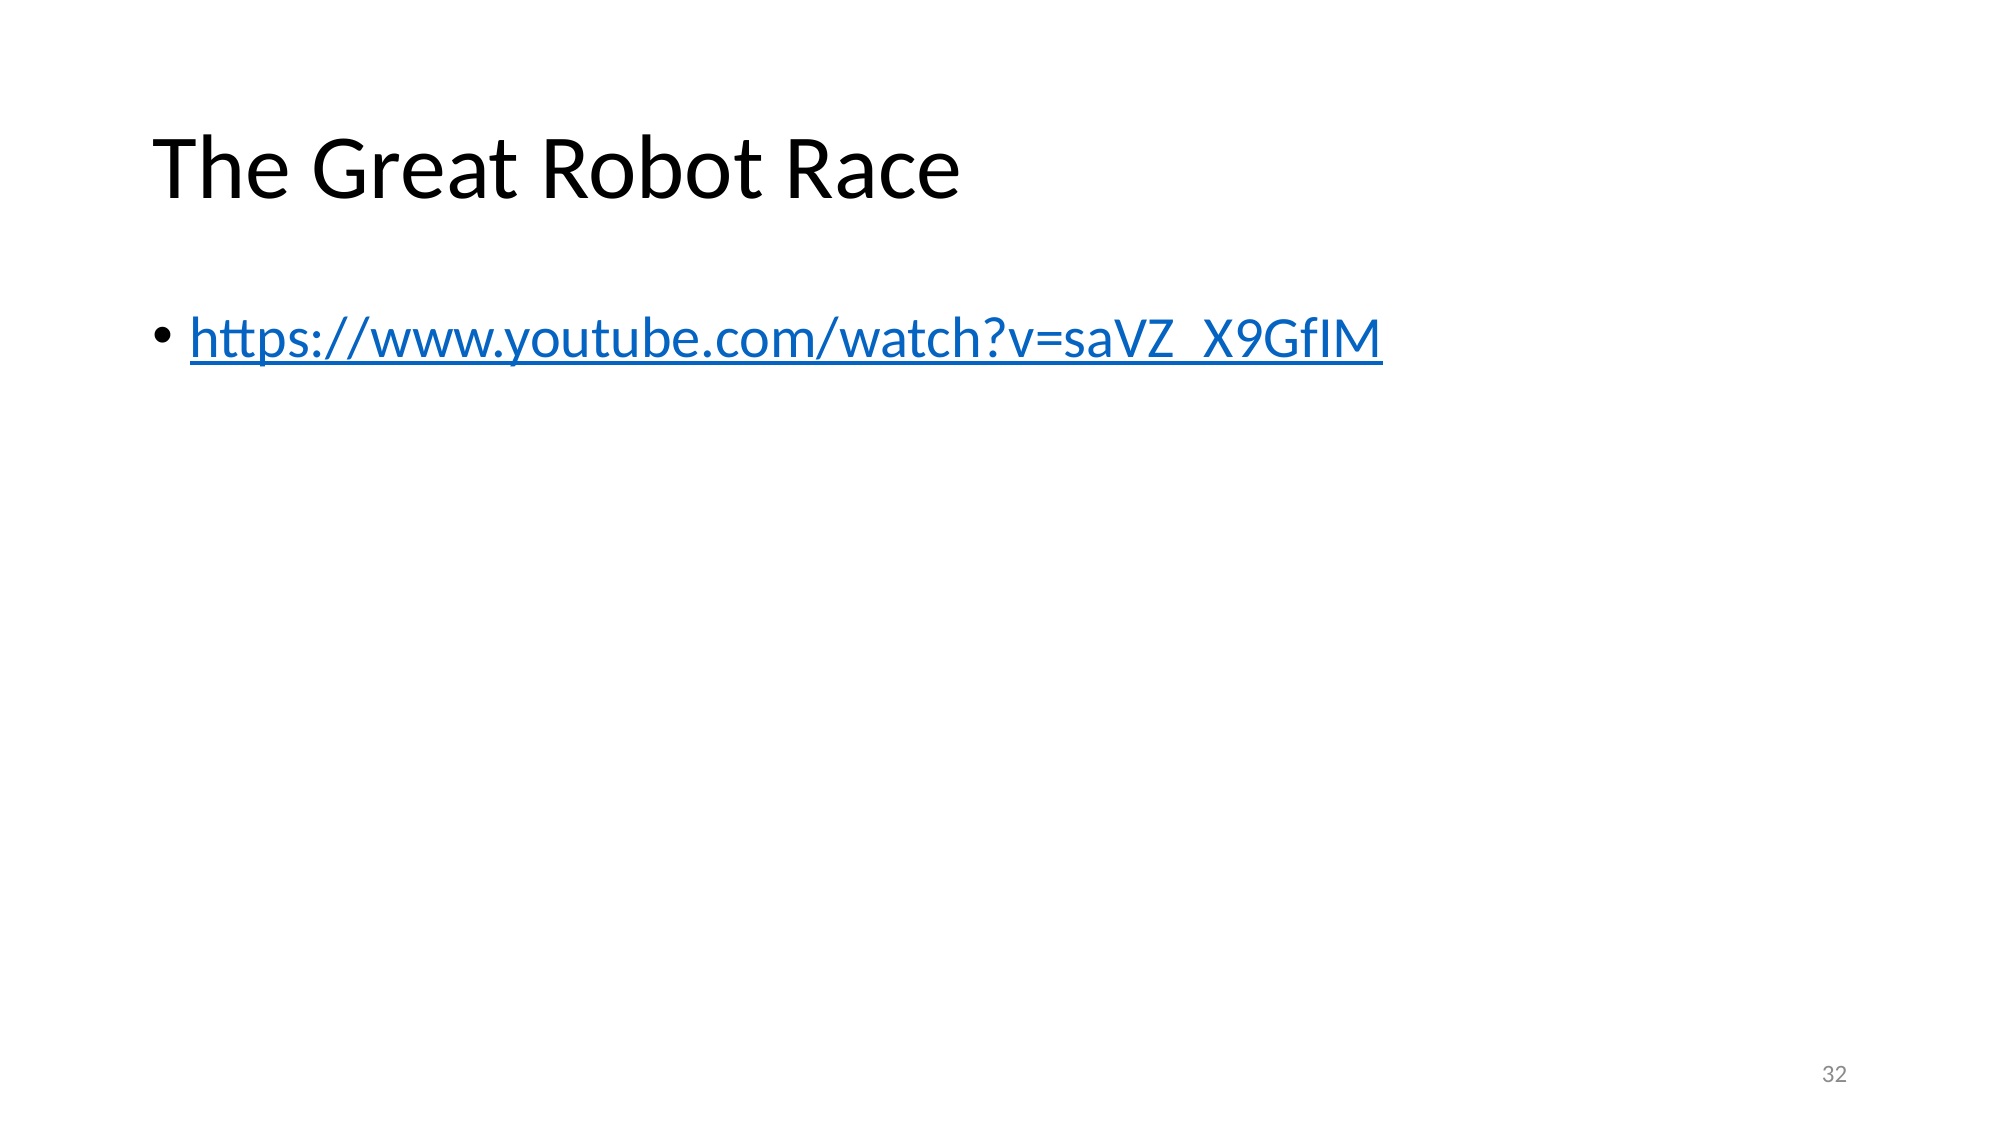

# The Great Robot Race
https://www.youtube.com/watch?v=saVZ_X9GfIM
32